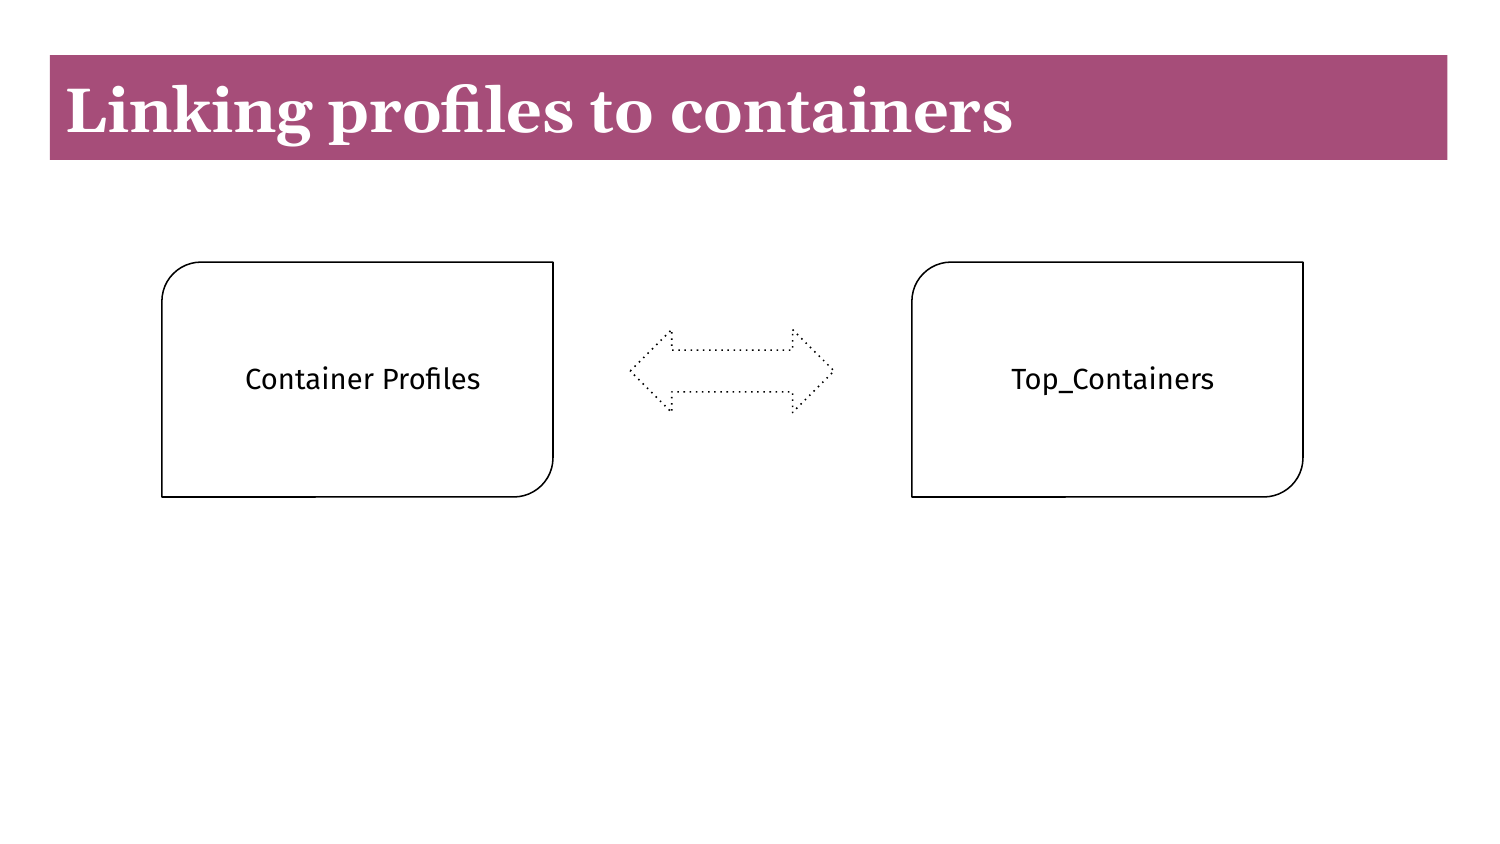

Linking profiles to containers

Container Profiles
Top_Containers